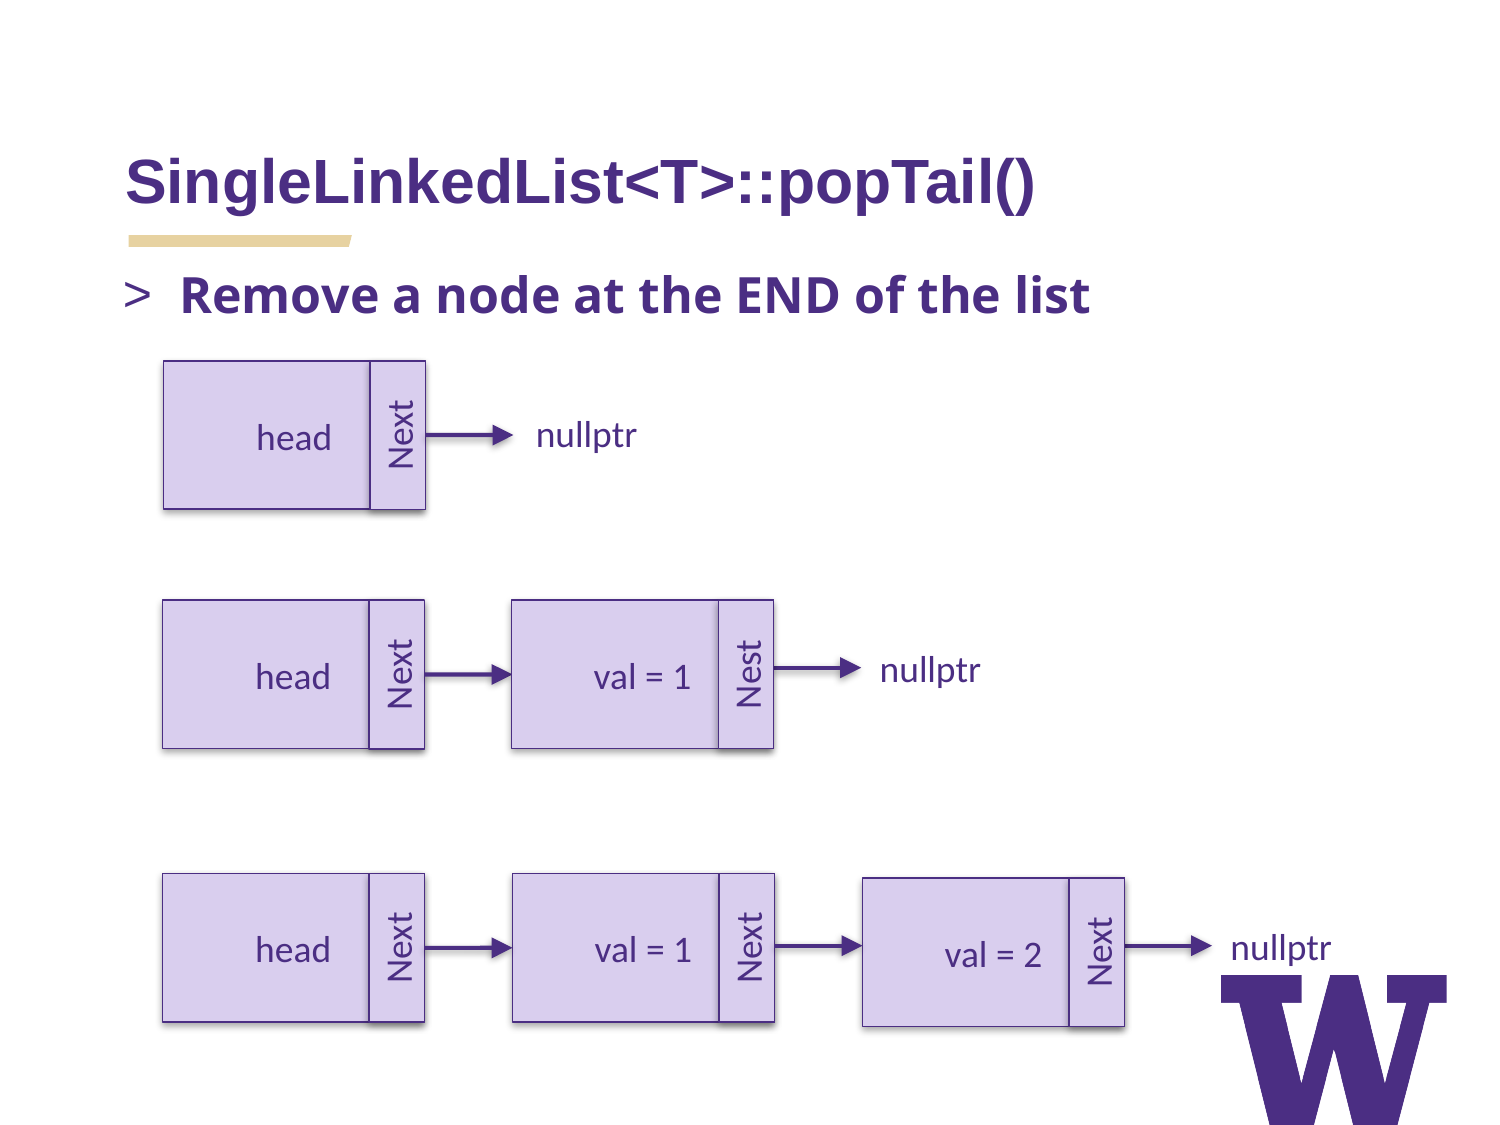

# SingleLinkedList<T>::popTail()
Remove a node at the END of the list
head
Next
nullptr
val = 1
Nest
head
Next
nullptr
val = 1
Next
head
Next
val = 2
Next
nullptr